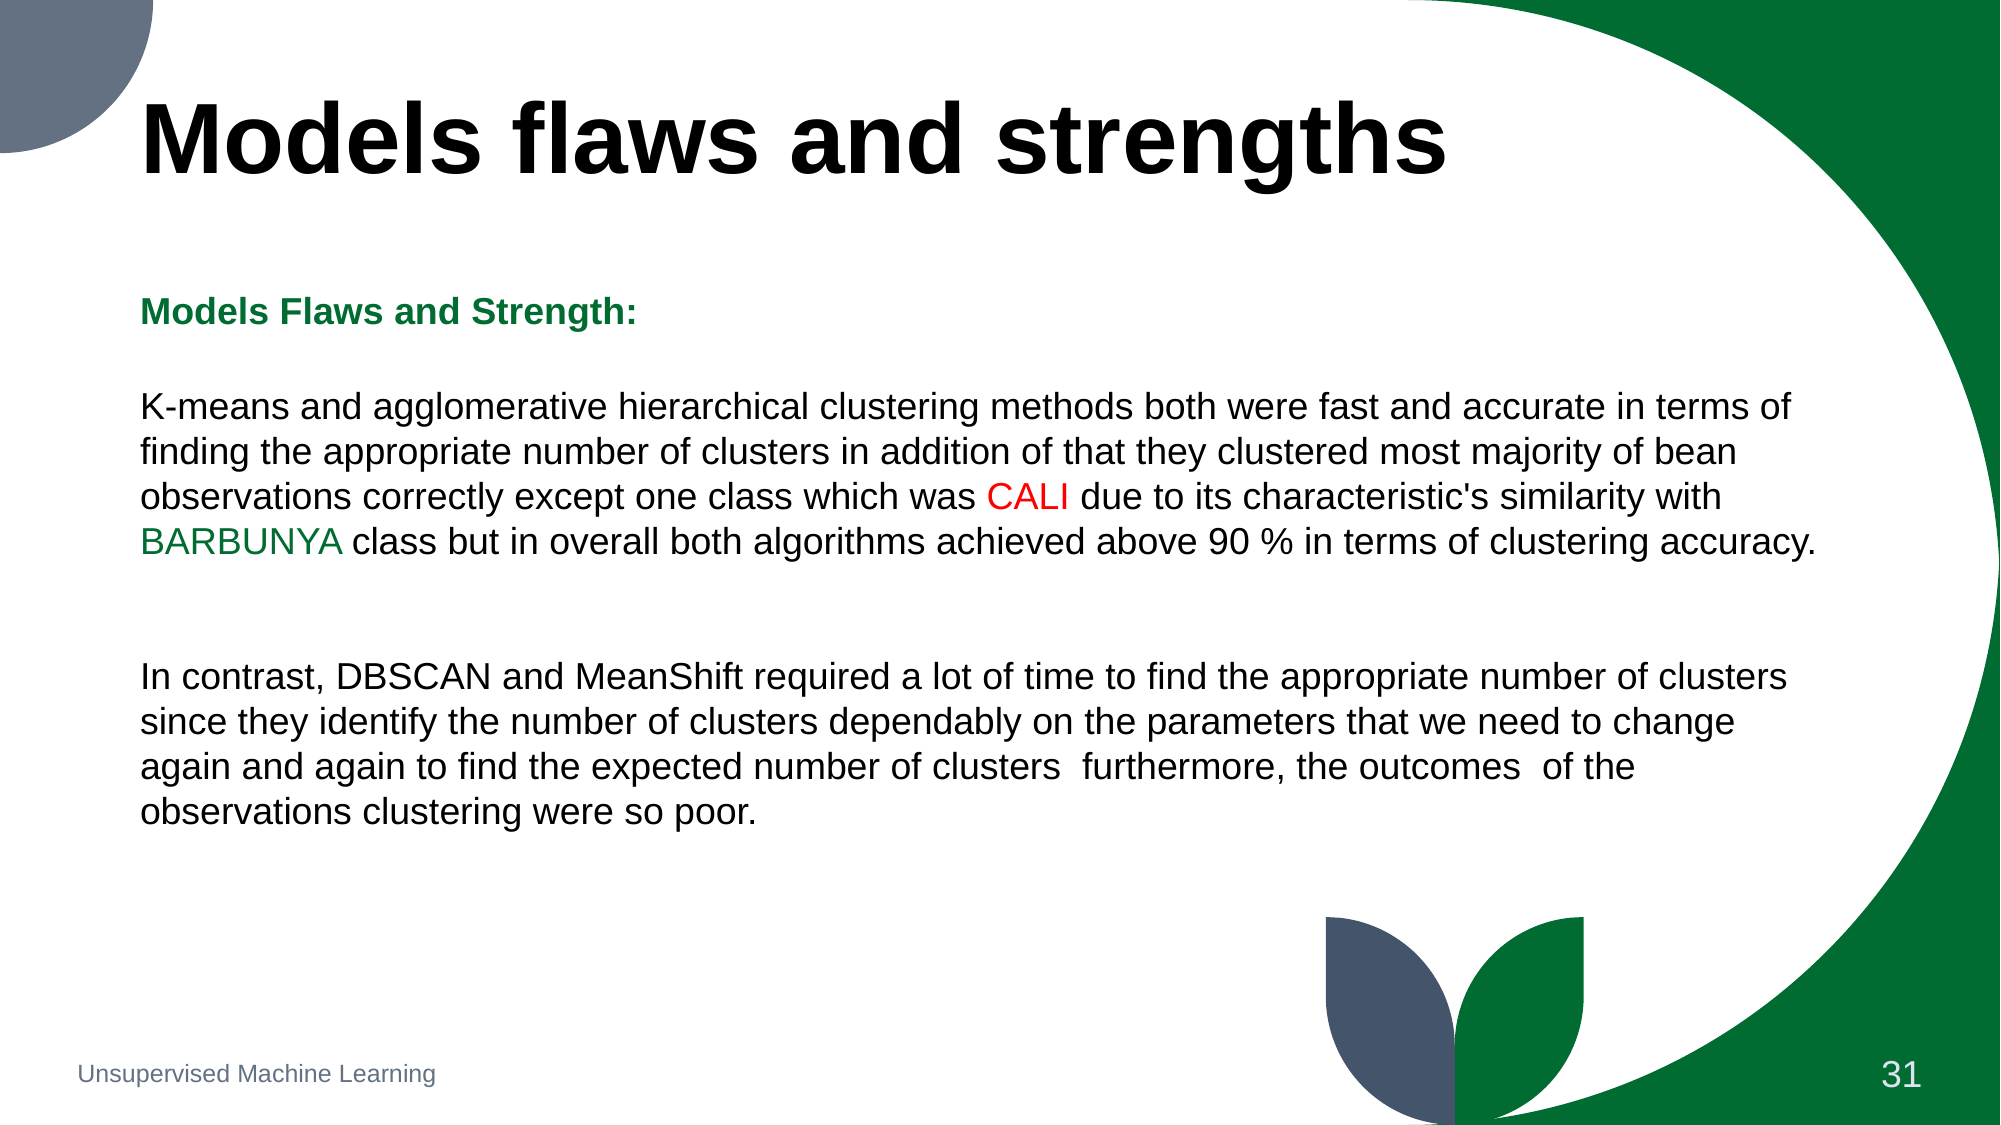

# Models flaws and strengths
Models Flaws and Strength:

K-means and agglomerative hierarchical clustering methods both were fast and accurate in terms of finding the appropriate number of clusters in addition of that they clustered most majority of bean observations correctly except one class which was CALI due to its characteristic's similarity with BARBUNYA class but in overall both algorithms achieved above 90 % in terms of clustering accuracy.

In contrast, DBSCAN and MeanShift required a lot of time to find the appropriate number of clusters since they identify the number of clusters dependably on the parameters that we need to change again and again to find the expected number of clusters  furthermore, the outcomes  of the observations clustering were so poor.

Unsupervised Machine Learning
31